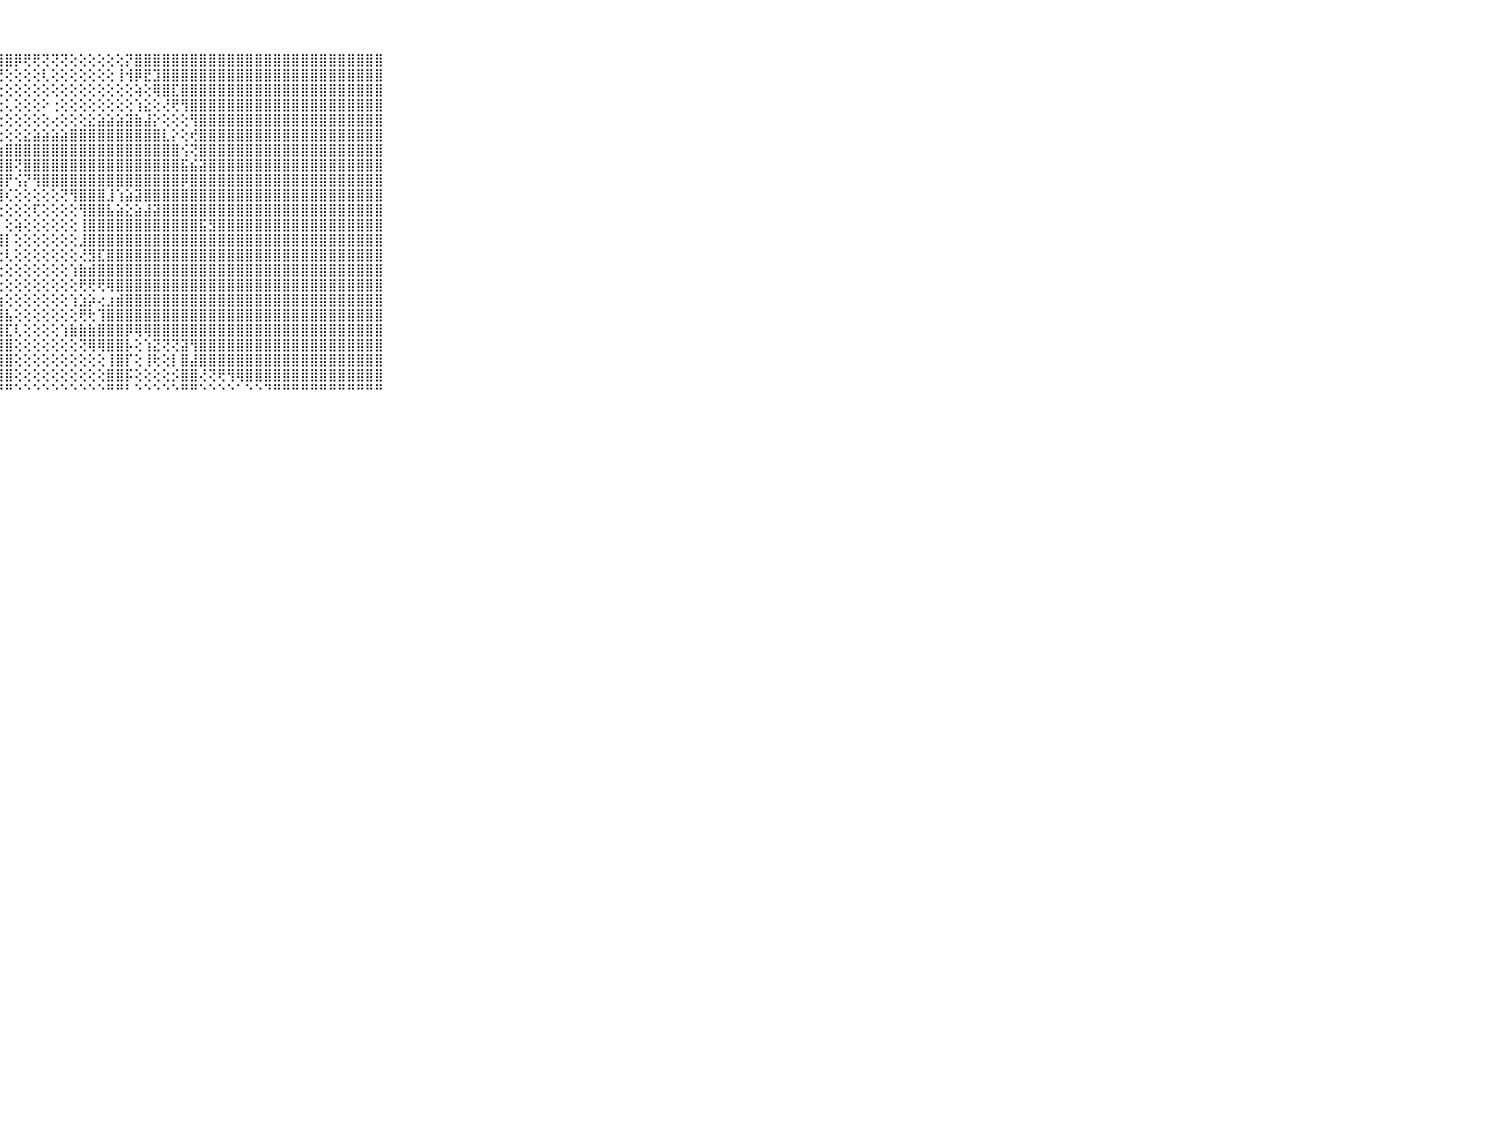

⠀⠀⠀⠀⠀⠀⠀⠀⠀⠀⠀⣿⣿⣿⣿⣿⣿⣿⣿⣿⣿⣿⣿⣿⣿⣿⣿⣿⣿⡿⢟⢟⢝⢝⢝⢕⢕⢕⢕⢕⢕⡝⣿⣿⣿⣿⣿⣿⣿⣿⣿⣿⣿⣿⣿⣿⣿⣿⣿⣿⣿⣿⣿⣿⣿⣿⣿⣿⣿⠀⠀⠀⠀⠀⠀⠀⠀⠀⠀⠀⠀
⠀⠀⠀⠀⠀⠀⠀⠀⠀⠀⠀⣿⣿⣿⣿⣿⣿⣿⣿⣿⣿⣿⣿⣿⣿⣿⢿⢟⢕⢕⢕⢕⢇⢕⢕⢕⢕⢕⢕⢕⢸⢺⡿⣟⣹⣿⣿⣿⣿⣿⣿⣿⣿⣿⣿⣿⣿⣿⣿⣿⣿⣿⣿⣿⣿⣿⣿⣿⣿⠀⠀⠀⠀⠀⠀⠀⠀⠀⠀⠀⠀
⠀⠀⠀⠀⠀⠀⠀⠀⠀⠀⠀⣿⣿⣿⣿⣿⣿⣿⣿⣿⣿⣿⣿⣿⣝⢕⢕⢕⢕⢕⢕⢕⢕⢕⢕⢕⢕⢕⢕⢕⢕⢕⢵⢕⢿⣿⣏⣿⣿⣿⣿⣿⣿⣿⣿⣿⣿⣿⣿⣿⣿⣿⣿⣿⣿⣿⣿⣿⣿⠀⠀⠀⠀⠀⠀⠀⠀⠀⠀⠀⠀
⠀⠀⠀⠀⠀⠀⠀⠀⠀⠀⠀⣿⣿⣿⣿⣿⣿⣿⣿⣿⣿⣿⣿⡿⢝⢕⢕⢕⢅⢕⢕⢕⠕⢐⢕⢕⢕⢕⢕⢕⢕⢕⢱⣕⢕⢜⢟⢻⣿⣿⣿⣿⣿⣿⣿⣿⣿⣿⣿⣿⣿⣿⣿⣿⣿⣿⣿⣿⣿⠀⠀⠀⠀⠀⠀⠀⠀⠀⠀⠀⠀
⠀⠀⠀⠀⠀⠀⠀⠀⠀⠀⠀⣿⣿⣿⣿⣿⣿⣿⣿⣿⣿⡿⢯⢕⢕⢕⢕⢕⢕⢕⢕⢕⢕⢔⢕⢕⢕⣕⣵⣵⣵⣽⣷⣼⡕⢕⢕⢕⢻⣿⣿⣿⣿⣿⣿⣿⣿⣿⣿⣿⣿⣿⣿⣿⣿⣿⣿⣿⣿⠀⠀⠀⠀⠀⠀⠀⠀⠀⠀⠀⠀
⠀⠀⠀⠀⠀⠀⠀⠀⠀⠀⠀⣿⣿⣿⣿⣿⣿⣿⣿⣿⣿⡟⢕⢕⢕⢕⢕⢕⢕⢕⣕⣵⣵⣵⣵⣿⣿⣿⣿⣿⣿⣿⣿⣿⣿⣇⡕⢕⢞⣿⣿⣿⣿⣿⣿⣿⣿⣿⣿⣿⣿⣿⣿⣿⣿⣿⣿⣿⣿⠀⠀⠀⠀⠀⠀⠀⠀⠀⠀⠀⠀
⠀⠀⠀⠀⠀⠀⠀⠀⠀⠀⠀⣿⣿⣿⣿⣿⣿⣿⣿⣿⣿⡎⢟⢕⢕⢕⢕⣵⣿⣿⣿⣿⣿⣿⣿⣿⣿⣿⣿⣿⣿⣿⣿⣿⣿⣿⣿⢪⢝⣿⣿⣿⣿⣿⣿⣿⣿⣿⣿⣿⣿⣿⣿⣿⣿⣿⣿⣿⣿⠀⠀⠀⠀⠀⠀⠀⠀⠀⠀⠀⠀
⠀⠀⠀⠀⠀⠀⠀⠀⠀⠀⠀⣿⣿⣿⣿⣿⣿⣿⣿⣿⣿⣿⢇⢕⢕⢱⣿⣿⣿⢝⣿⣿⣿⣿⣿⣿⣿⣿⣿⣿⣿⣿⣿⣿⣿⣿⣿⣯⣮⣽⣿⣿⣿⣿⣿⣿⣿⣿⣿⣿⣿⣿⣿⣿⣿⣿⣿⣿⣿⠀⠀⠀⠀⠀⠀⠀⠀⠀⠀⠀⠀
⠀⠀⠀⠀⠀⠀⠀⠀⠀⠀⠀⣿⣿⣿⣿⣿⣿⣿⣿⣿⣿⣿⢕⢕⢕⢜⣿⣿⡟⢪⡝⢻⣿⣿⣿⣿⣿⣿⣿⣿⣿⣿⣿⣿⣿⣿⣿⡿⣿⣿⣿⣿⣿⣿⣿⣿⣿⣿⣿⣿⣿⣿⣿⣿⣿⣿⣿⣿⣿⠀⠀⠀⠀⠀⠀⠀⠀⠀⠀⠀⠀
⠀⠀⠀⠀⠀⠀⠀⠀⠀⠀⠀⣿⣿⣿⣿⣿⣿⣿⣿⣿⣿⣿⡇⢕⢕⢕⣯⢿⢎⢕⢕⢕⢕⢕⢝⢻⣿⣿⣿⣸⢱⣵⣽⣿⣿⣿⣿⣿⣿⣿⣿⣿⣿⣿⣿⣿⣿⣿⣿⣿⣿⣿⣿⣿⣿⣿⣿⣿⣿⠀⠀⠀⠀⠀⠀⠀⠀⠀⠀⠀⠀
⠀⠀⠀⠀⠀⠀⠀⠀⠀⠀⠀⣿⣿⣿⣿⣿⣿⣿⣿⣿⣿⣿⡇⢕⢕⢸⡏⢕⢕⢕⢕⢏⢕⢕⢕⢕⢻⣿⣿⣧⣵⣕⣵⣼⣽⣿⣿⣿⣿⣿⣿⣿⣿⣿⣿⣿⣿⣿⣿⣿⣿⣿⣿⣿⣿⣿⣿⣿⣿⠀⠀⠀⠀⠀⠀⠀⠀⠀⠀⠀⠀
⠀⠀⠀⠀⠀⠀⠀⠀⠀⠀⠀⣿⣿⣿⣿⣿⣿⣿⣿⣿⣿⣿⣿⡕⢕⢕⣷⡇⢕⢵⢕⢕⢕⢕⢕⢕⢸⣿⣿⣿⣿⣿⣿⣿⣿⣿⣿⣿⣿⣯⣻⣿⣿⣿⣿⣿⣿⣿⣿⣿⣿⣿⣿⣿⣿⣿⣿⣿⣿⠀⠀⠀⠀⠀⠀⠀⠀⠀⠀⠀⠀
⠀⠀⠀⠀⠀⠀⠀⠀⠀⠀⠀⣿⣿⣿⣿⣿⣿⣿⣿⣿⣿⣿⣿⡷⢕⢱⣿⣿⡇⢕⢕⢕⢕⢕⢕⢕⣸⣿⣿⣿⣿⣿⣿⣿⣿⣿⣿⣿⣿⣿⣿⣿⣿⣿⣿⣿⣿⣿⣿⣿⣿⣿⣿⣿⣿⣿⣿⣿⣿⠀⠀⠀⠀⠀⠀⠀⠀⠀⠀⠀⠀
⠀⠀⠀⠀⠀⠀⠀⠀⠀⠀⠀⣿⣿⣿⣿⣿⣿⣿⣿⣿⣿⣿⣧⣧⢕⢜⢏⢕⢇⢕⢕⢕⢕⢕⢕⢕⢜⣻⣏⣿⣿⣿⣿⣿⣿⣿⣿⣿⣿⣿⣿⣿⣿⣿⣿⣿⣿⣿⣿⣿⣿⣿⣿⣿⣿⣿⣿⣿⣿⠀⠀⠀⠀⠀⠀⠀⠀⠀⠀⠀⠀
⠀⠀⠀⠀⠀⠀⠀⠀⠀⠀⠀⣿⣿⣿⣿⣿⣿⣿⣿⣿⣿⣿⣿⣿⢕⢕⡕⢕⢕⢕⢕⢕⢕⢕⢕⢱⣷⣾⣿⣿⣿⣿⣿⣿⣿⣿⣿⣿⣿⣿⣿⣿⣿⣿⣿⣿⣿⣿⣿⣿⣿⣿⣿⣿⣿⣿⣿⣿⣿⠀⠀⠀⠀⠀⠀⠀⠀⠀⠀⠀⠀
⠀⠀⠀⠀⠀⠀⠀⠀⠀⠀⠀⣿⣿⣿⣿⣿⣿⣿⣿⣿⣿⣿⣿⣿⣷⣧⢕⢕⢕⢕⢕⢕⢕⢕⢕⢕⢟⢟⢟⢿⣿⣿⣿⣿⣿⣿⣿⣿⣿⣿⣿⣿⣿⣿⣿⣿⣿⣿⣿⣿⣿⣿⣿⣿⣿⣿⣿⣿⣿⠀⠀⠀⠀⠀⠀⠀⠀⠀⠀⠀⠀
⠀⠀⠀⠀⠀⠀⠀⠀⠀⠀⠀⣿⣿⣿⣿⣿⣿⣿⣿⣿⣿⣿⣿⣿⣿⣯⣵⣵⢕⢕⢕⢕⢕⢕⢕⢱⣱⡵⢔⣰⣾⣿⣿⣿⣿⣿⣿⣿⣿⣿⣿⣿⣿⣿⣿⣿⣿⣿⣿⣿⣿⣿⣿⣿⣿⣿⣿⣿⣿⠀⠀⠀⠀⠀⠀⠀⠀⠀⠀⠀⠀
⠀⠀⠀⠀⠀⠀⠀⠀⠀⠀⠀⣿⣿⣿⣿⣿⣿⣿⣿⣿⣿⣿⣿⣿⣿⣿⣿⣿⣧⢕⢕⢕⢕⢕⢕⢕⢟⢗⢹⣿⣿⣿⣿⣿⣿⣿⣿⣿⣿⣿⣿⣿⣿⣿⣿⣿⣿⣿⣿⣿⣿⣿⣿⣿⣿⣿⣿⣿⣿⠀⠀⠀⠀⠀⠀⠀⠀⠀⠀⠀⠀
⠀⠀⠀⠀⠀⠀⠀⠀⠀⠀⠀⣿⣿⣿⣿⣿⣿⣿⣿⣿⣿⣿⣿⣿⣿⣿⣿⣿⣏⢇⢕⢕⢕⢕⢱⣷⣷⣷⣿⣿⣿⡿⢿⢿⣿⣿⣿⣿⣿⣿⣿⣿⣿⣿⣿⣿⣿⣿⣿⣿⣿⣿⣿⣿⣿⣿⣿⣿⣿⠀⠀⠀⠀⠀⠀⠀⠀⠀⠀⠀⠀
⠀⠀⠀⠀⠀⠀⠀⠀⠀⠀⠀⣿⣿⣿⣿⣿⣿⣿⣿⣿⣿⣿⣿⣿⣿⣿⣿⢿⣿⢕⢕⢕⢕⢕⢕⢕⢝⢿⢿⣿⣿⡧⢕⢱⣝⢝⢝⣽⢻⣿⣿⣿⣿⣿⣿⣿⣿⣿⣿⣿⣿⣿⣿⣿⣿⣿⣿⣿⣿⠀⠀⠀⠀⠀⠀⠀⠀⠀⠀⠀⠀
⠀⠀⠀⠀⠀⠀⠀⠀⠀⠀⠀⣿⣿⣿⣿⣿⣿⣿⣿⣿⣿⣿⣿⣿⣿⢟⢕⢸⣿⢕⢕⢕⢕⢕⢕⢕⢕⢕⢕⢸⣿⡏⢕⢸⢗⢕⡇⣿⣼⣿⣿⣿⣿⣿⣿⣿⣿⣿⣿⣿⣿⣿⣿⣿⣿⣿⣿⣿⣿⠀⠀⠀⠀⠀⠀⠀⠀⠀⠀⠀⠀
⠀⠀⠀⠀⠀⠀⠀⠀⠀⠀⠀⣿⣿⣿⣿⣿⣿⣿⣿⣿⣿⣿⣿⢟⢏⢕⢕⢸⣿⢕⢕⢕⢕⢕⢕⢕⢕⢕⢕⣿⣿⡯⢕⢕⢕⢕⡪⣿⣿⢜⢝⢟⢻⢿⣿⣿⣿⣿⣿⣿⣿⣿⣿⣿⣿⣿⣿⣿⣿⠀⠀⠀⠀⠀⠀⠀⠀⠀⠀⠀⠀
⠀⠀⠀⠀⠀⠀⠀⠀⠀⠀⠀⠛⠛⠛⠛⠛⠛⠛⠛⠛⠛⠋⠑⠑⠑⠑⠑⠘⠛⠑⠑⠑⠑⠑⠑⠑⠑⠑⠑⠛⠛⠃⠑⠑⠑⠑⠑⠛⠛⠑⠑⠑⠑⠁⠑⠑⠙⠛⠛⠛⠛⠛⠛⠛⠛⠛⠛⠛⠛⠀⠀⠀⠀⠀⠀⠀⠀⠀⠀⠀⠀